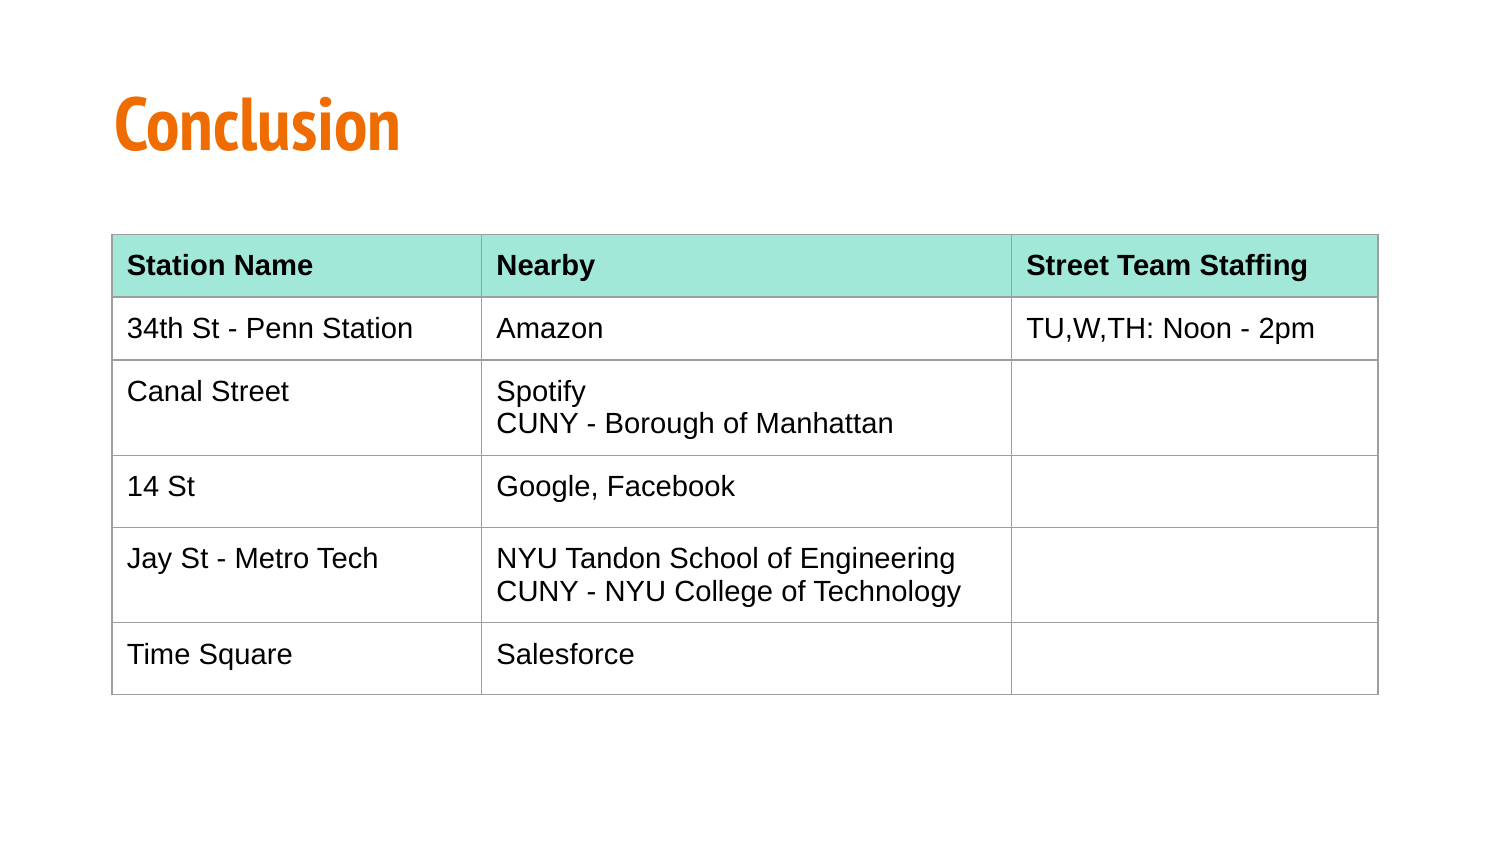

# Conclusion
| Station Name | Nearby | Street Team Staffing |
| --- | --- | --- |
| 34th St - Penn Station | Amazon | TU,W,TH: Noon - 2pm |
| Canal Street | Spotify CUNY - Borough of Manhattan |  |
| 14 St | Google, Facebook |  |
| Jay St - Metro Tech | NYU Tandon School of Engineering CUNY - NYU College of Technology |  |
| Time Square | Salesforce |  |